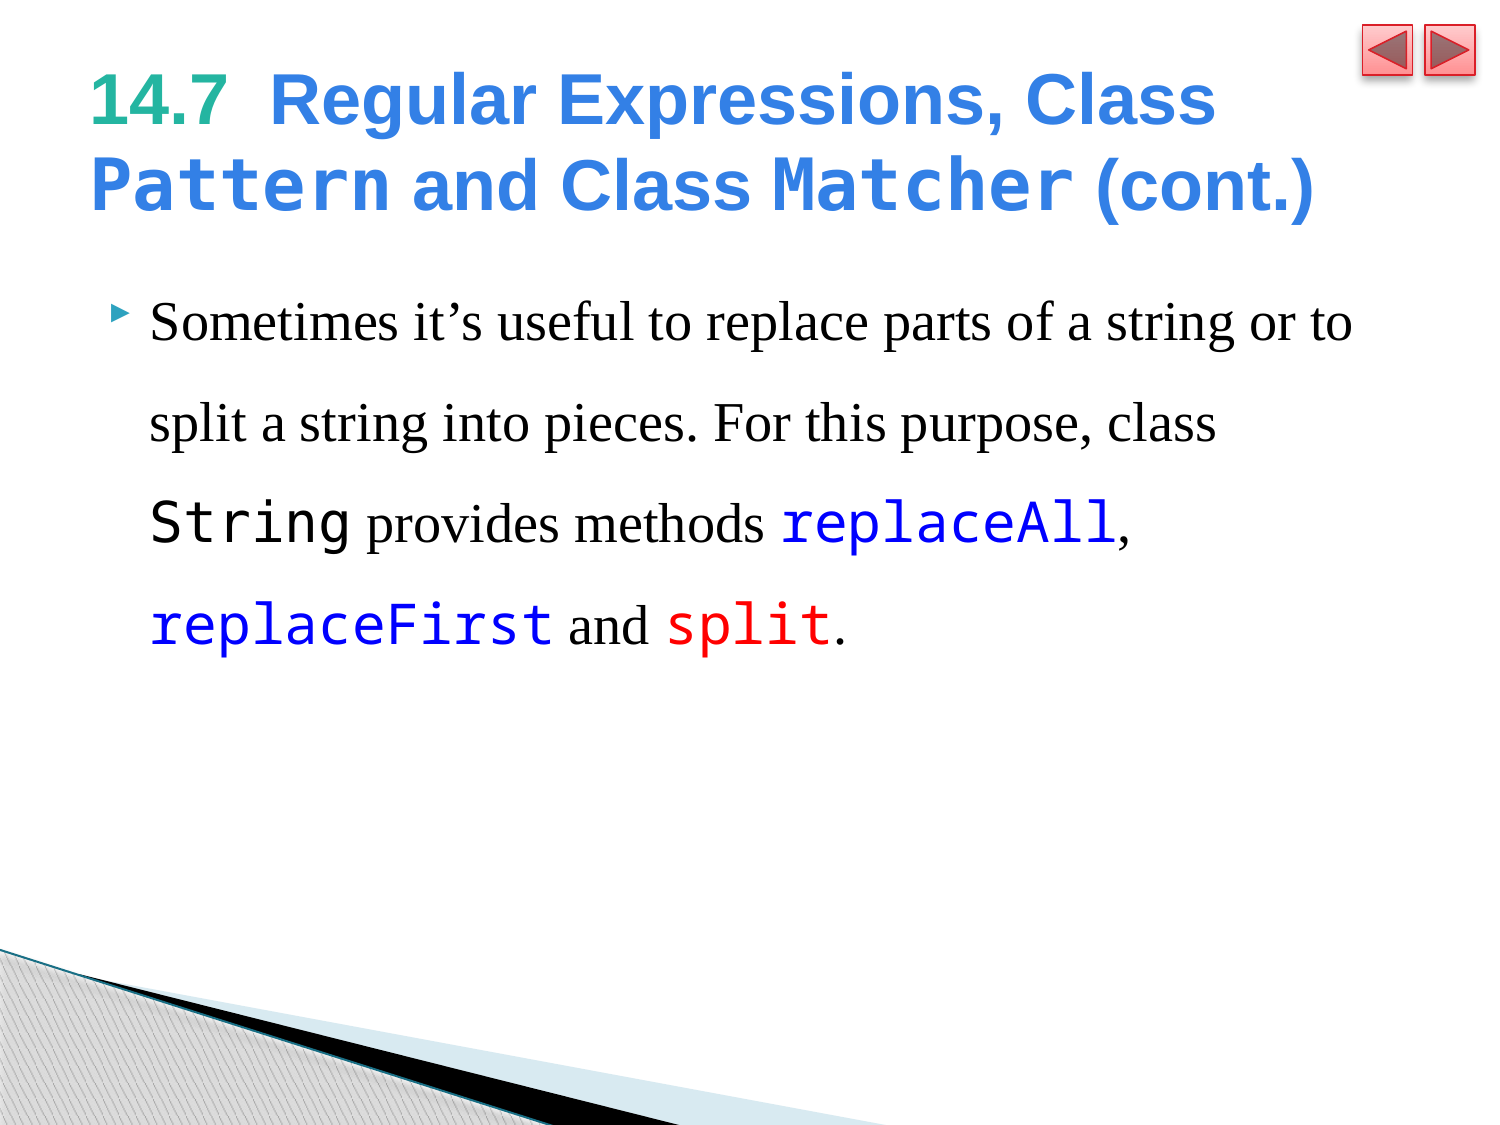

# 14.7  Regular Expressions, Class Pattern and Class Matcher (cont.)
Sometimes it’s useful to replace parts of a string or to split a string into pieces. For this purpose, class String provides methods replaceAll, replaceFirst and split.